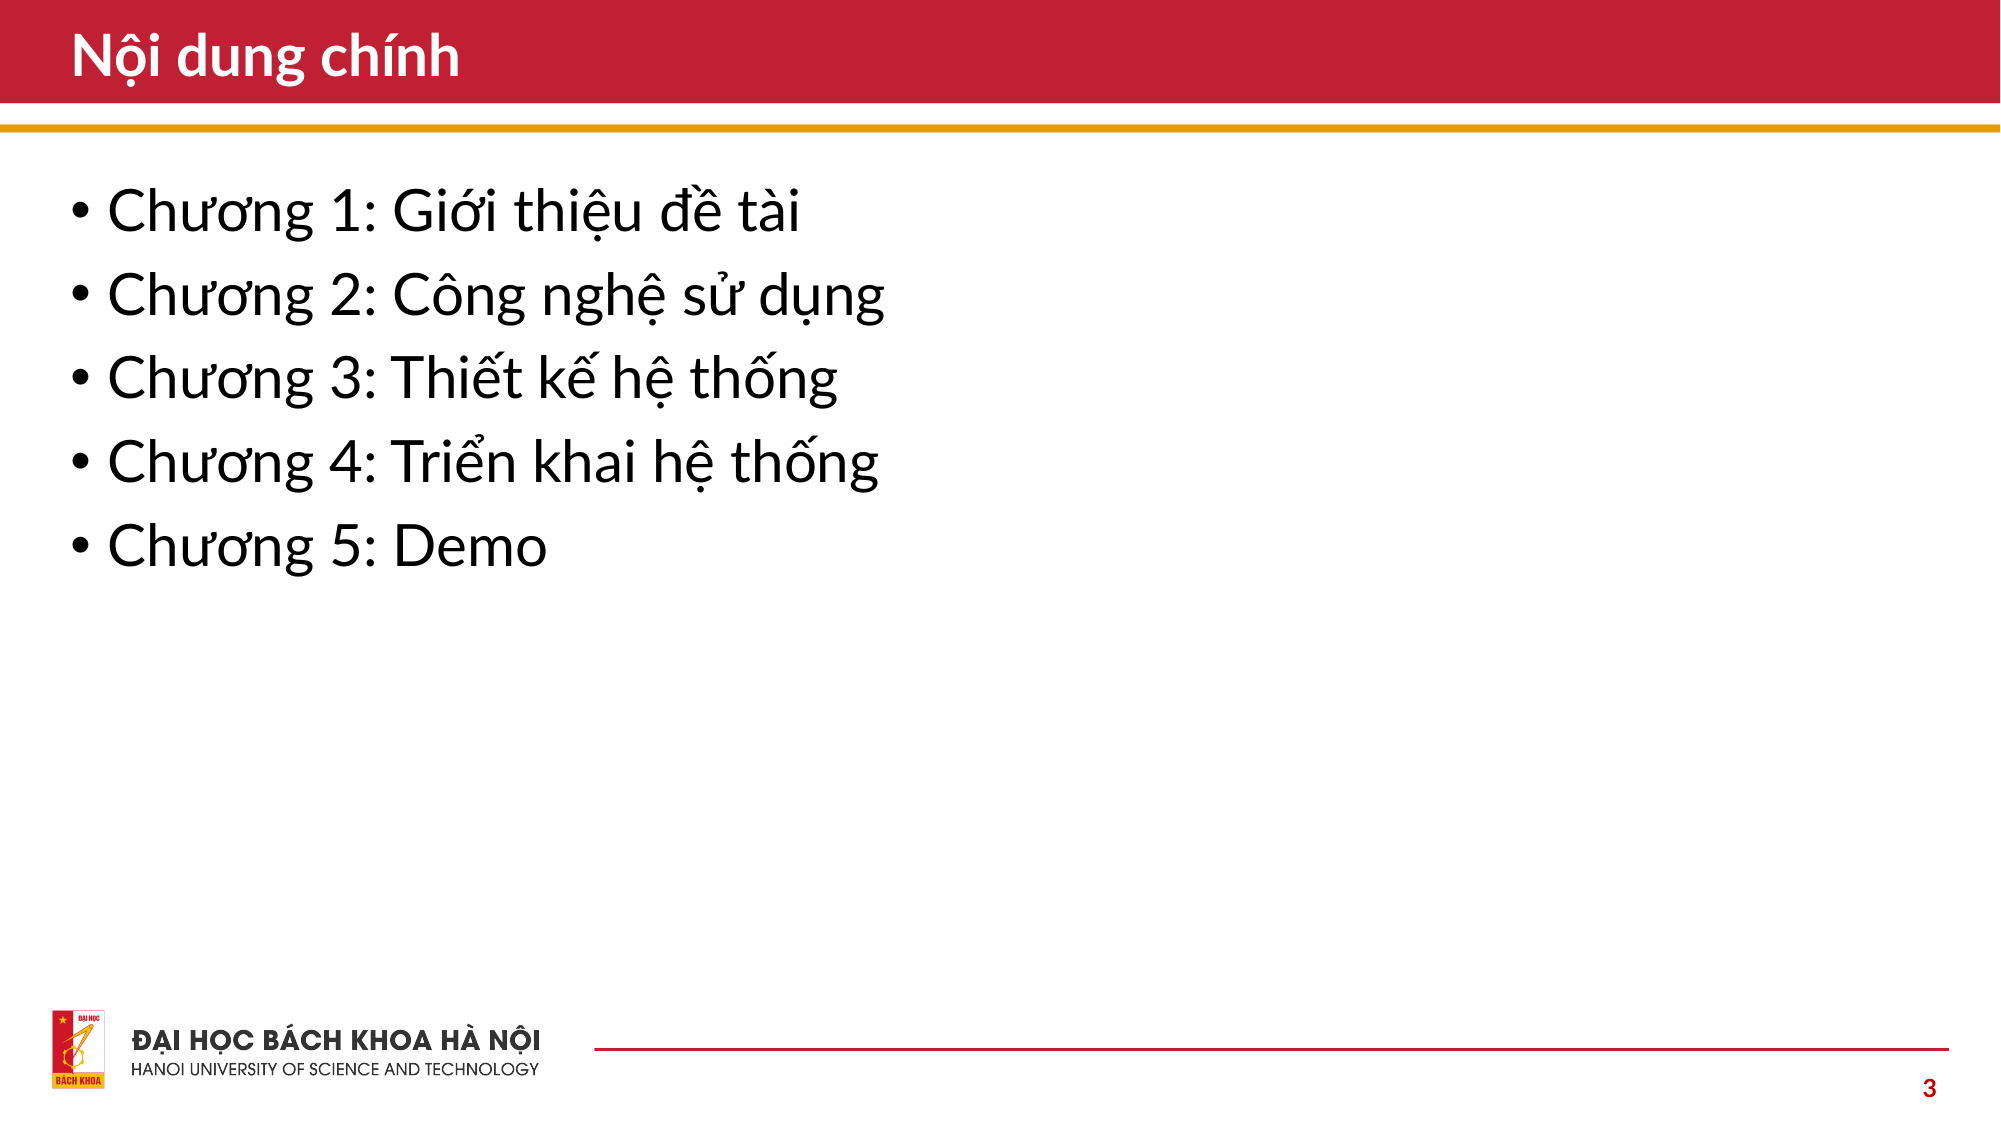

# Nội dung chính
Chương 1: Giới thiệu đề tài
Chương 2: Công nghệ sử dụng
Chương 3: Thiết kế hệ thống
Chương 4: Triển khai hệ thống
Chương 5: Demo
3